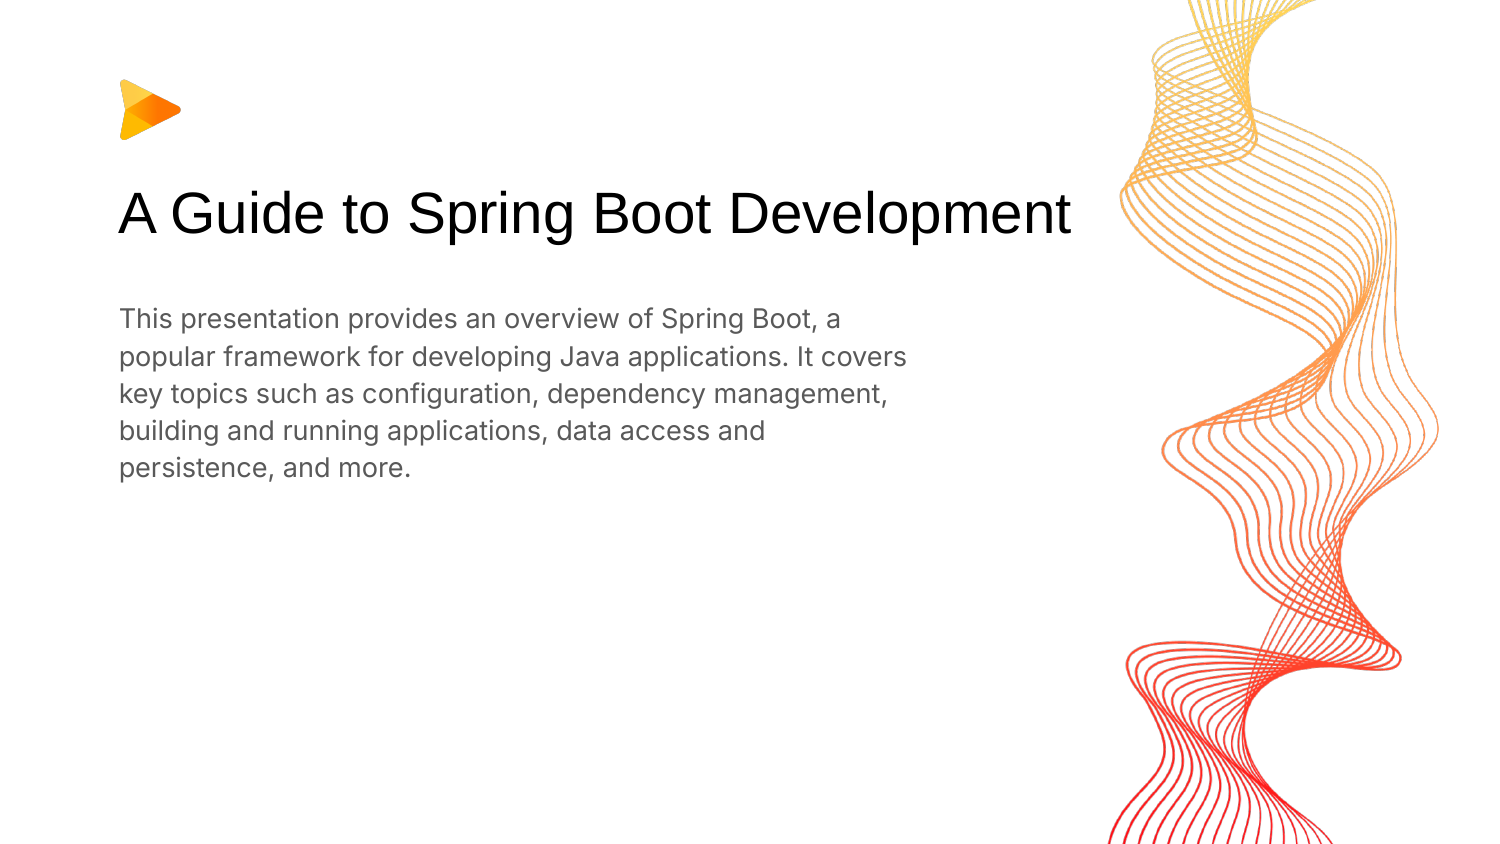

# A Guide to Spring Boot Development
This presentation provides an overview of Spring Boot, a popular framework for developing Java applications. It covers key topics such as configuration, dependency management, building and running applications, data access and persistence, and more.